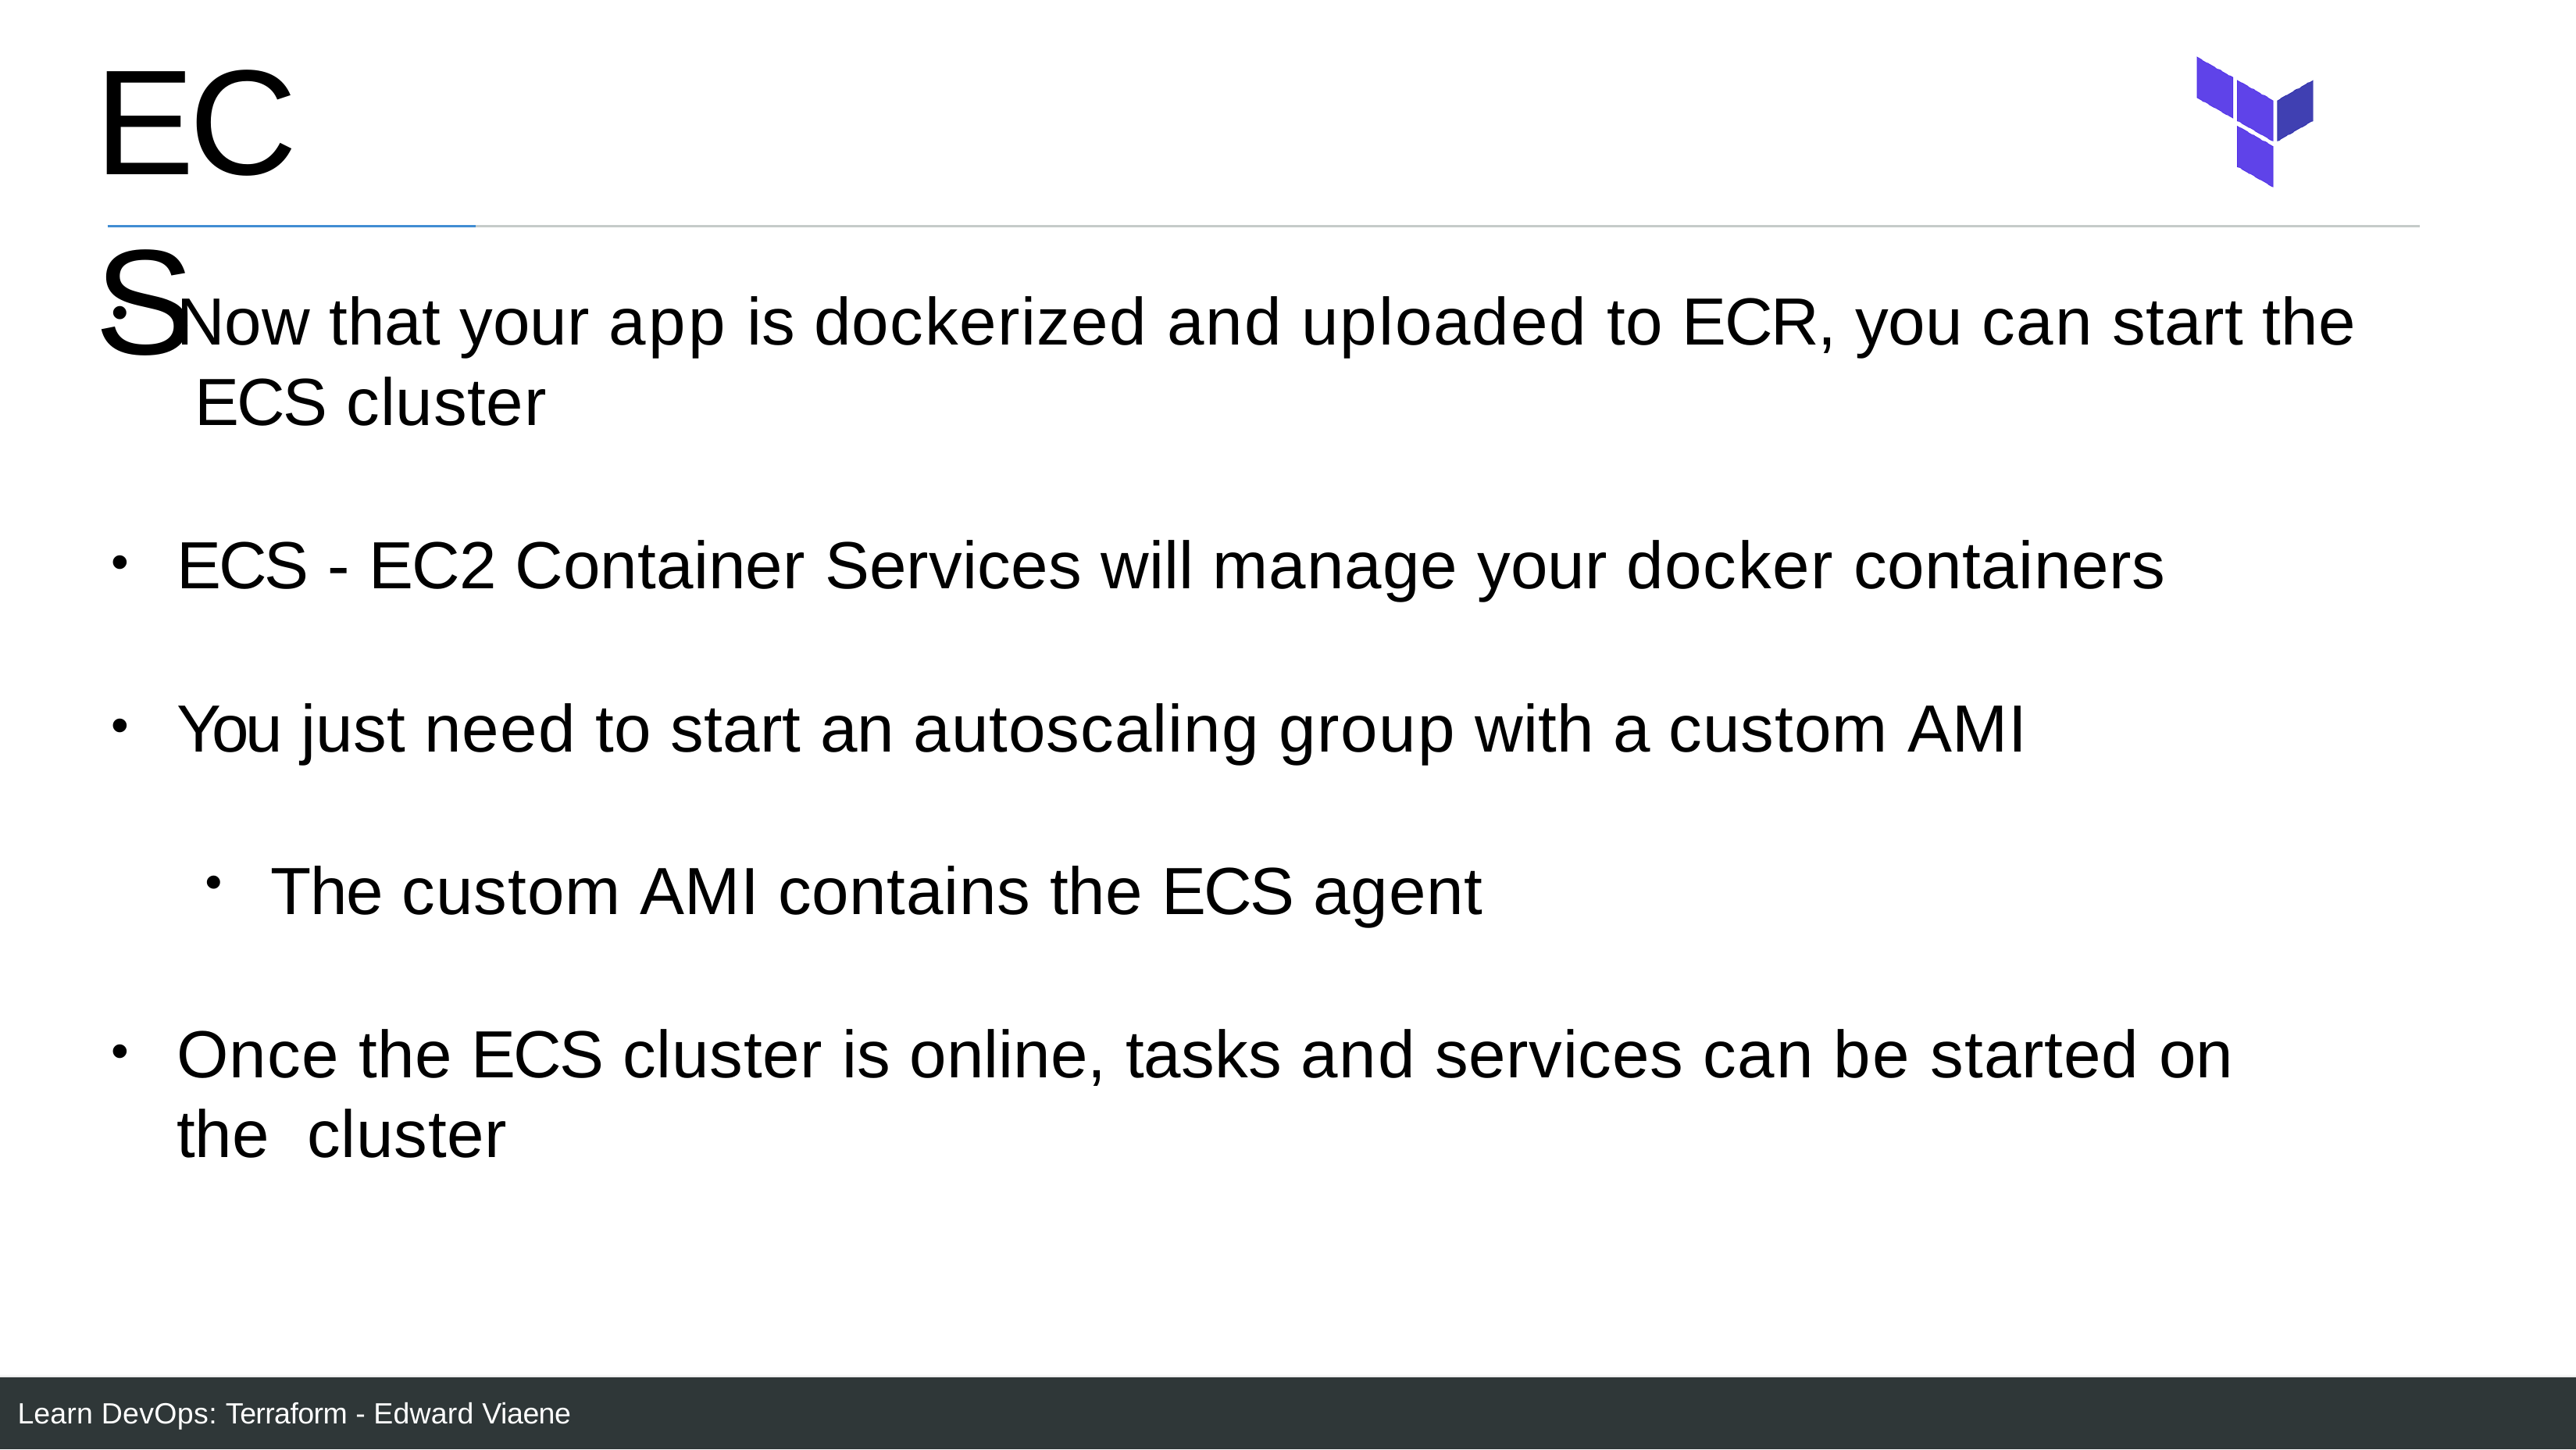

# ECS
Now that your app is dockerized and uploaded to ECR, you can start the  ECS cluster

ECS - EC2 Container Services will manage your docker containers

You just need to start an autoscaling group with a custom AMI

The custom AMI contains the ECS agent

Once the ECS cluster is online, tasks and services can be started on the  cluster
Learn DevOps: Terraform - Edward Viaene